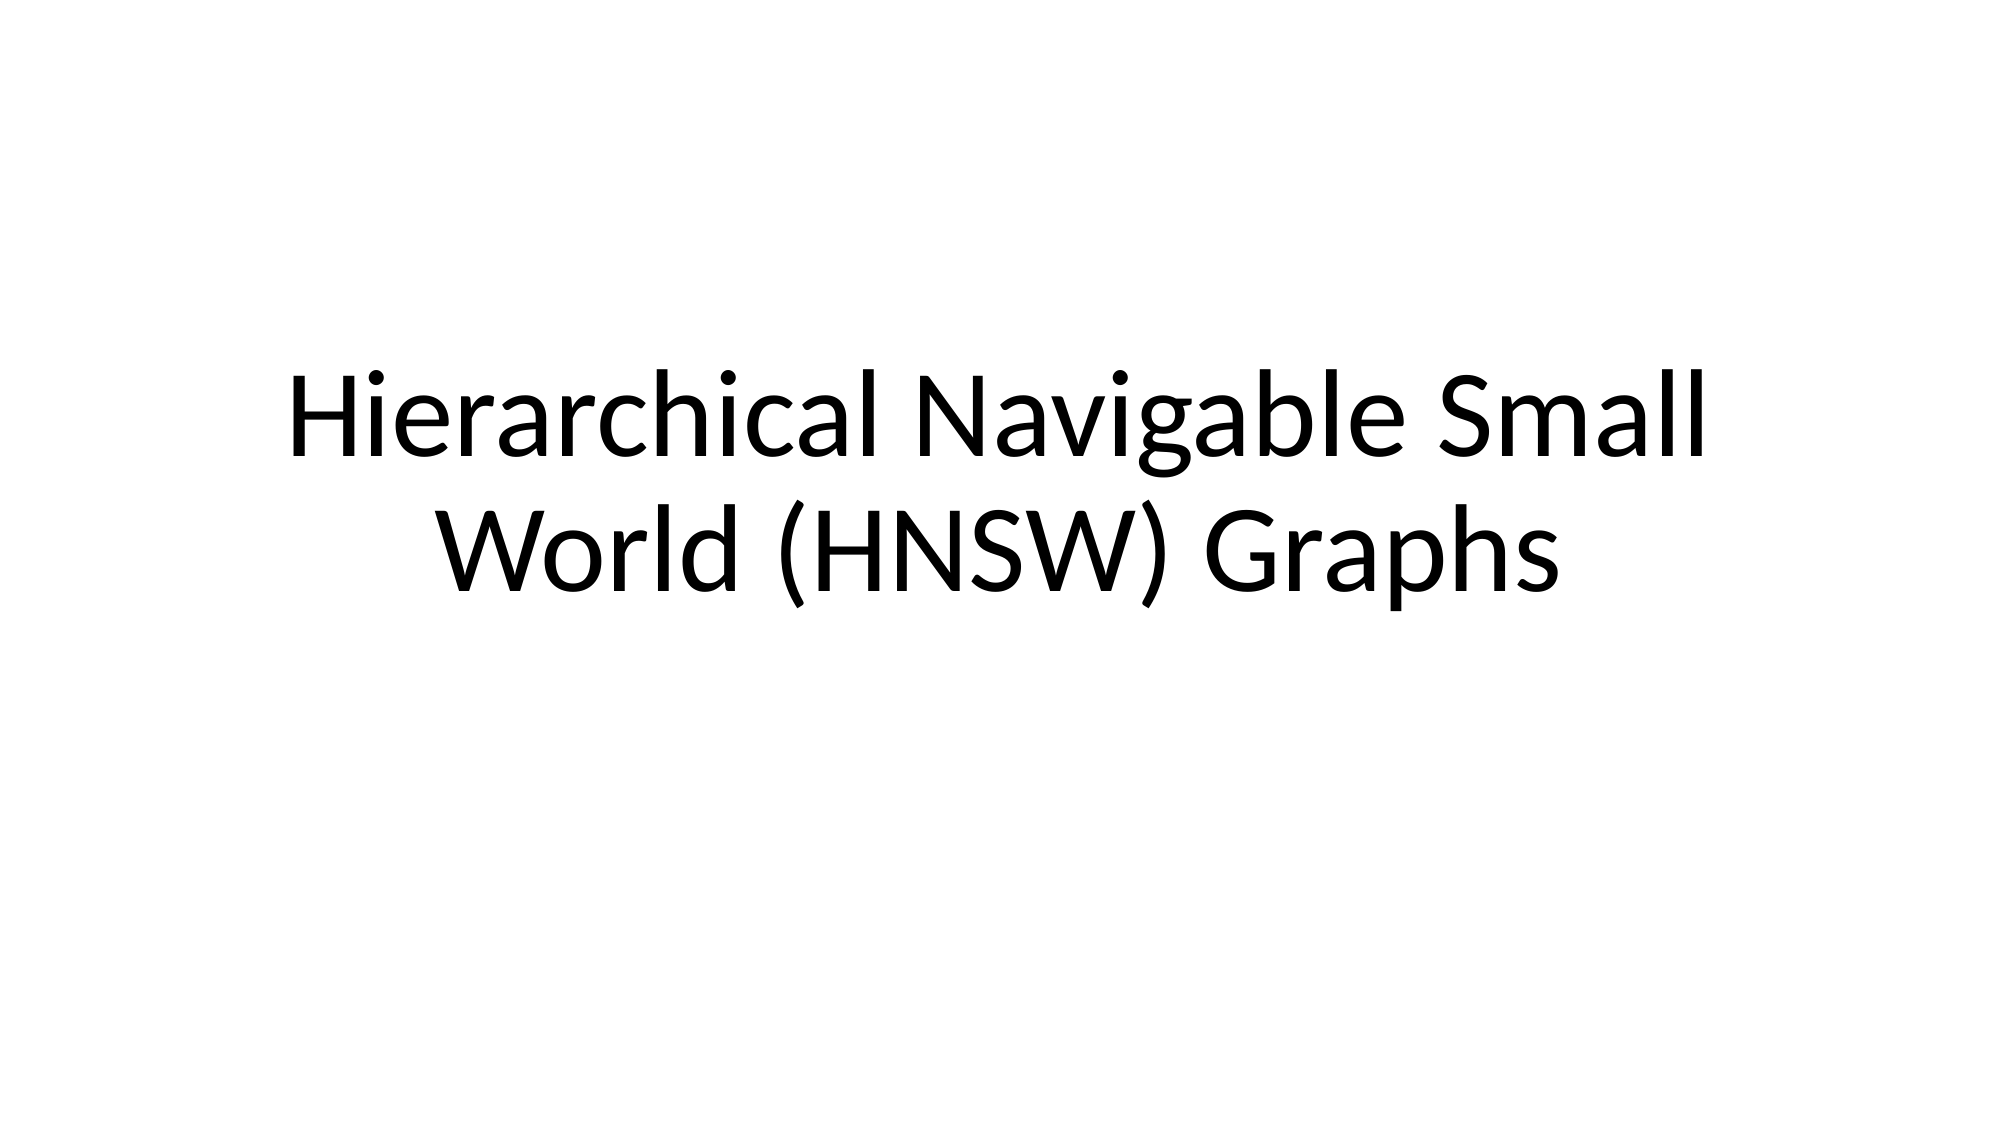

# Hierarchical Navigable Small World (HNSW) Graphs